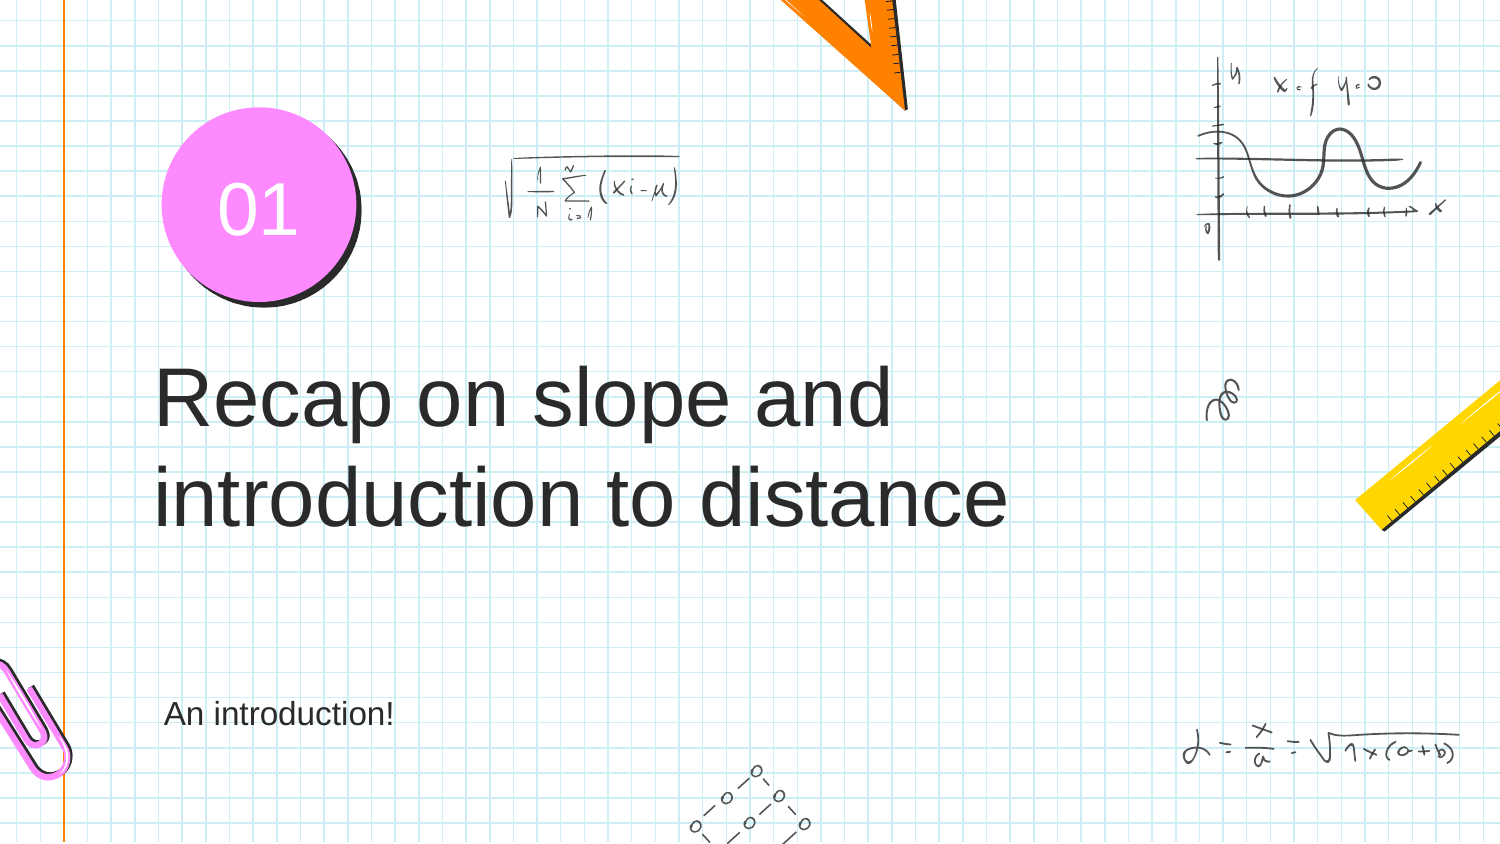

01

# Recap on slope and introduction to distance

 An introduction!